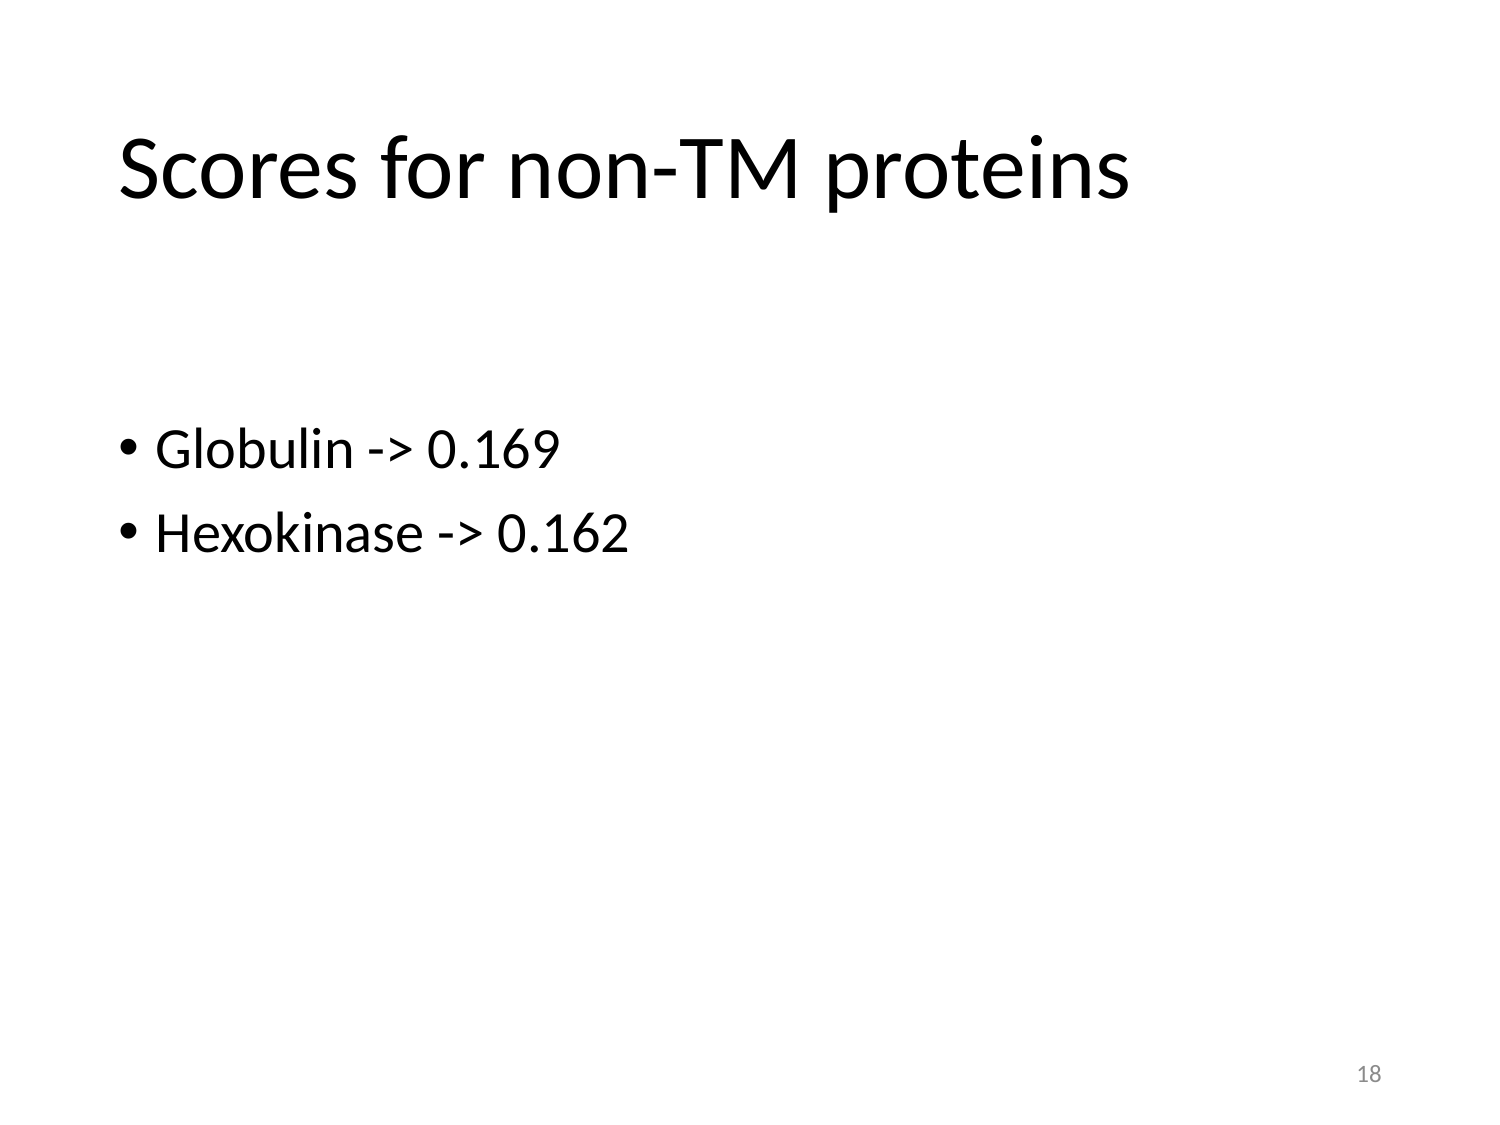

# Scores for non-TM proteins
Globulin -> 0.169
Hexokinase -> 0.162
18